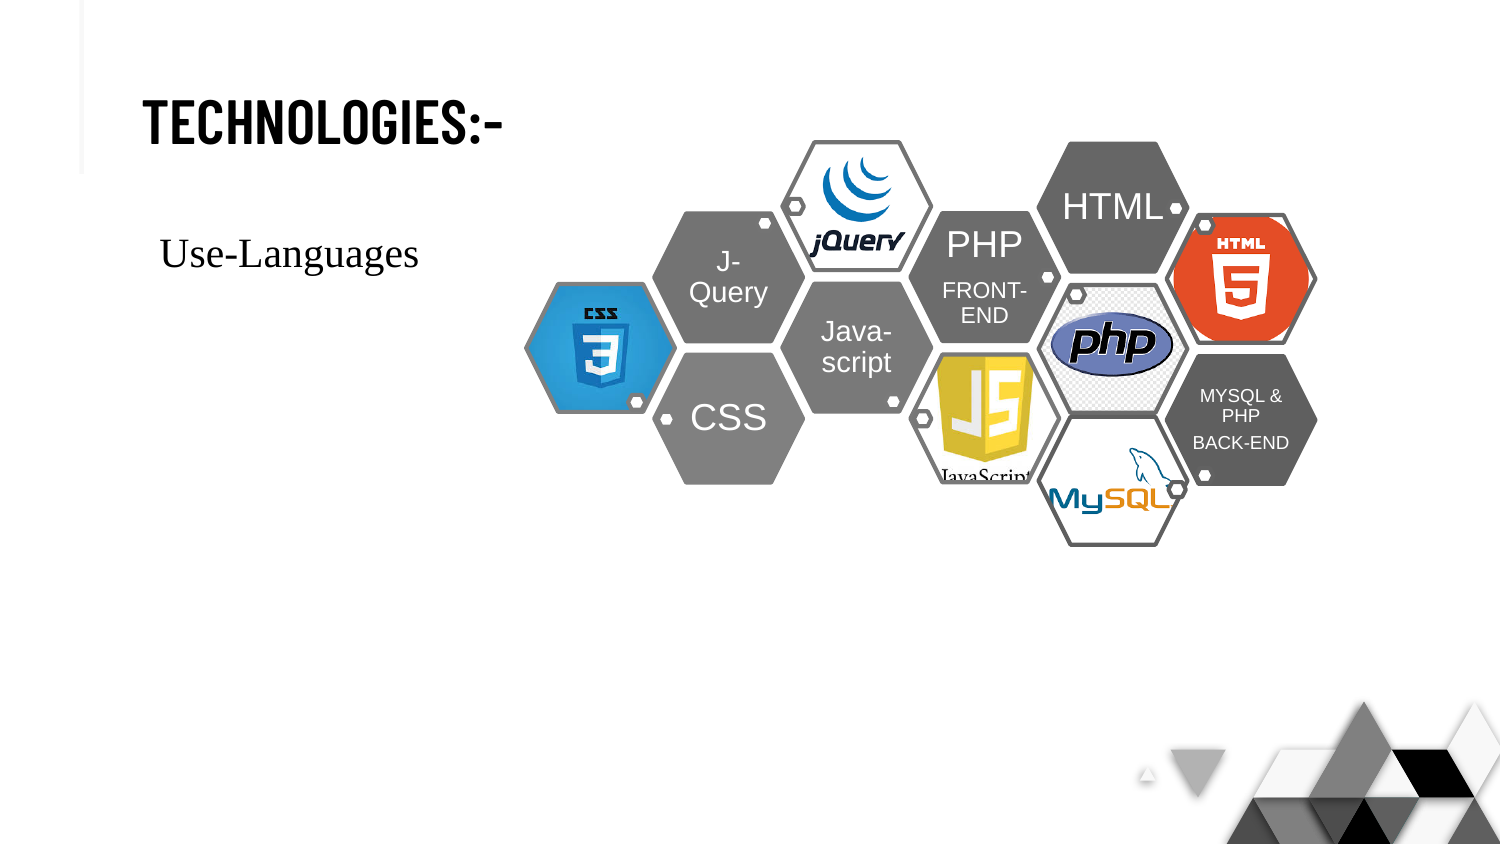

# TECHNOLOGIES:-
CSS
Java-script
J-Query
PHP
FRONT-END
HTML
MYSQL & PHP
BACK-END
Use-Languages